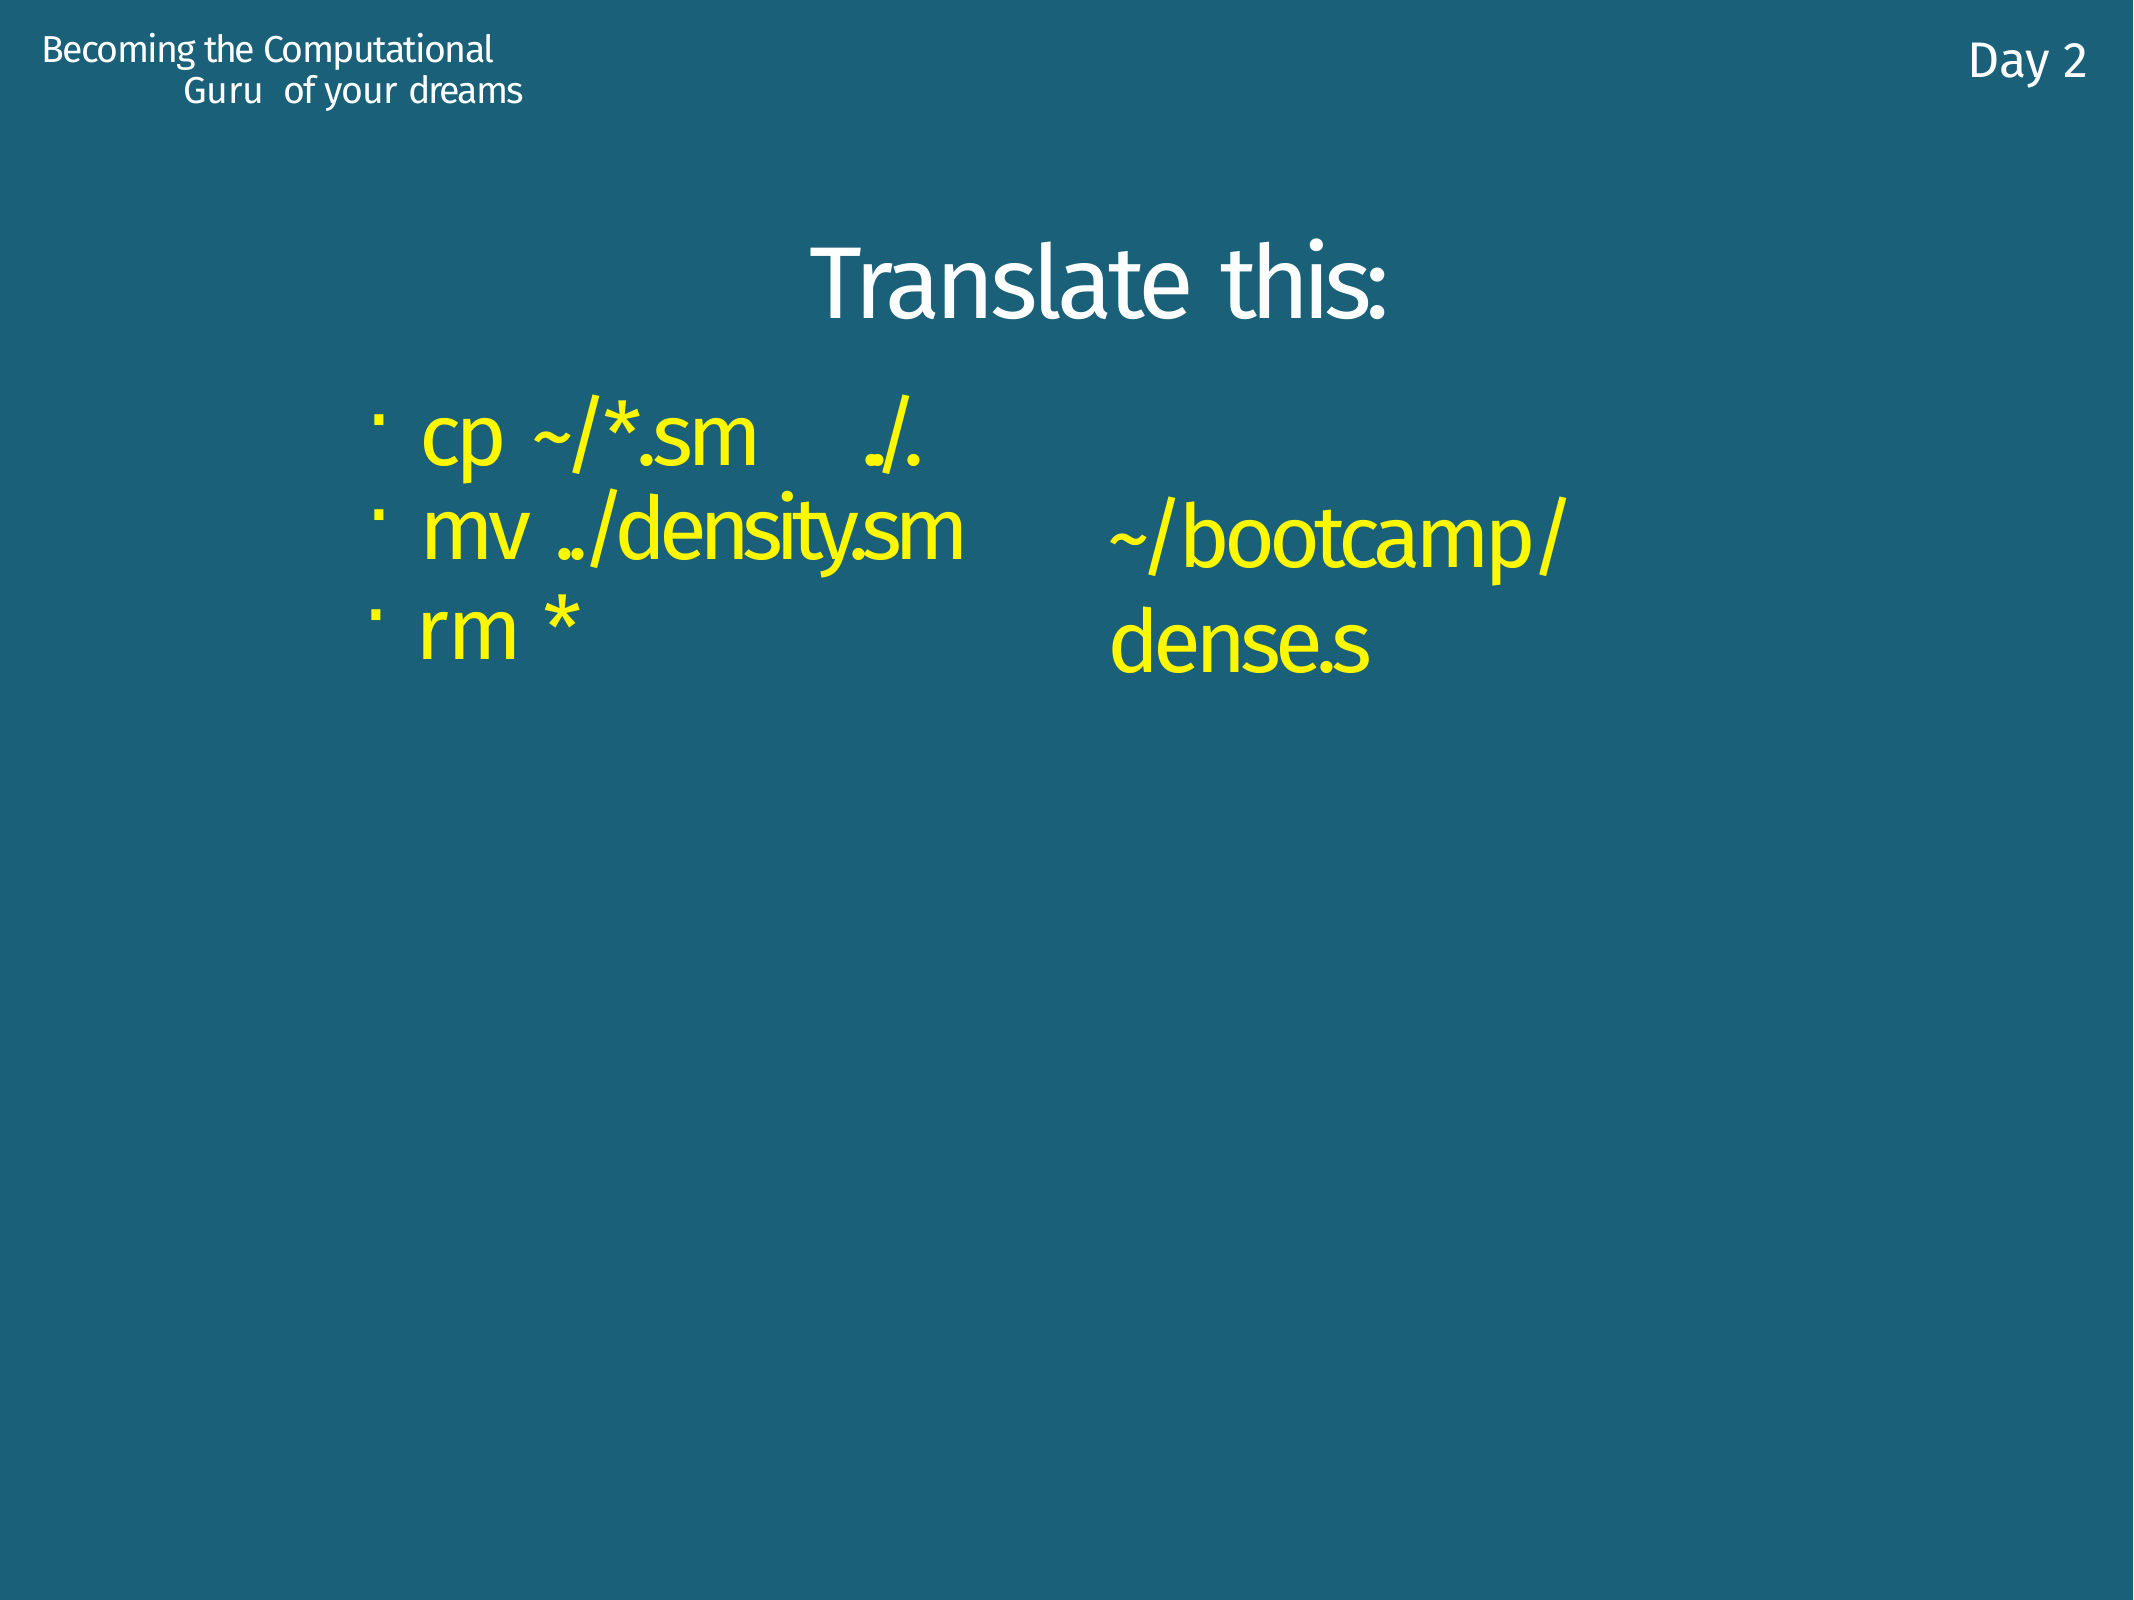

Becoming the Computational Guru  of your dreams
Day 2
Translate this:
cp ~/*.sm	../.
mv ../density.sm
rm *
~/bootcamp/dense.s